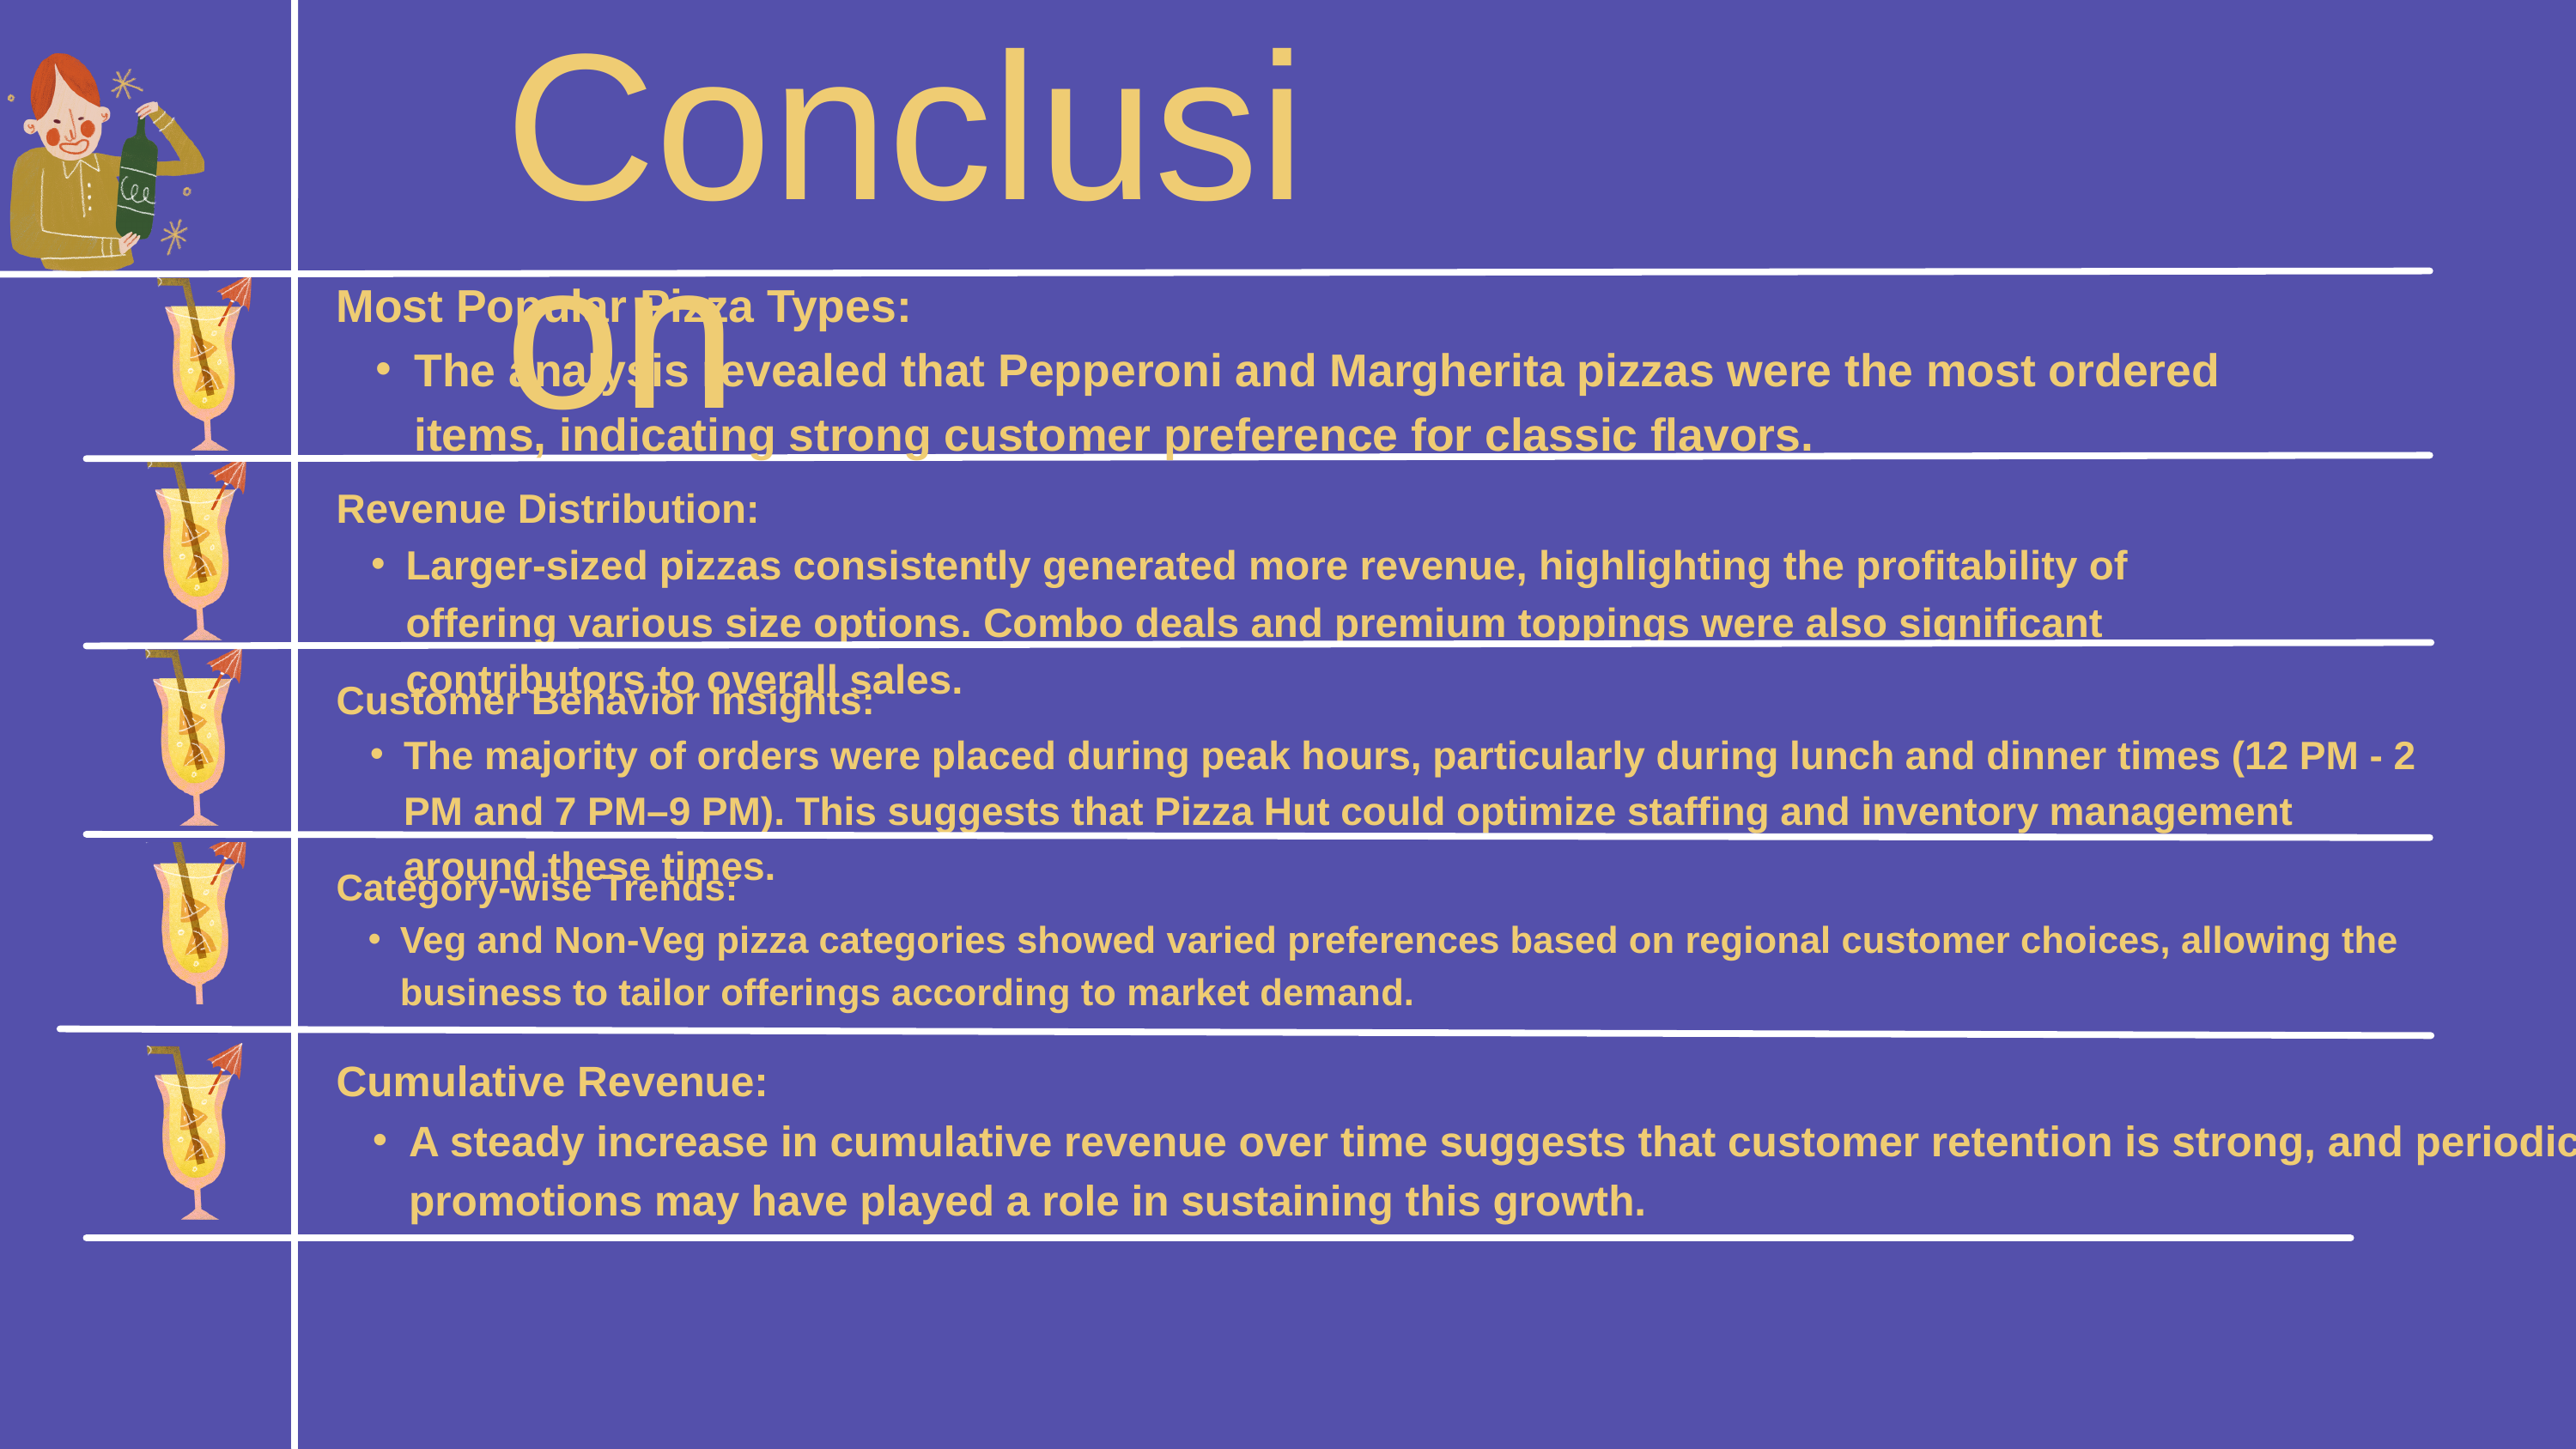

Conclusion

Most Popular Pizza Types:
The analysis revealed that Pepperoni and Margherita pizzas were the most ordered items, indicating strong customer preference for classic flavors.

Revenue Distribution:
Larger-sized pizzas consistently generated more revenue, highlighting the profitability of offering various size options. Combo deals and premium toppings were also significant contributors to overall sales.

Customer Behavior Insights:
The majority of orders were placed during peak hours, particularly during lunch and dinner times (12 PM - 2 PM and 7 PM–9 PM). This suggests that Pizza Hut could optimize staffing and inventory management around these times.

Category-wise Trends:
Veg and Non-Veg pizza categories showed varied preferences based on regional customer choices, allowing the business to tailor offerings according to market demand.

Cumulative Revenue:
A steady increase in cumulative revenue over time suggests that customer retention is strong, and periodic promotions may have played a role in sustaining this growth.